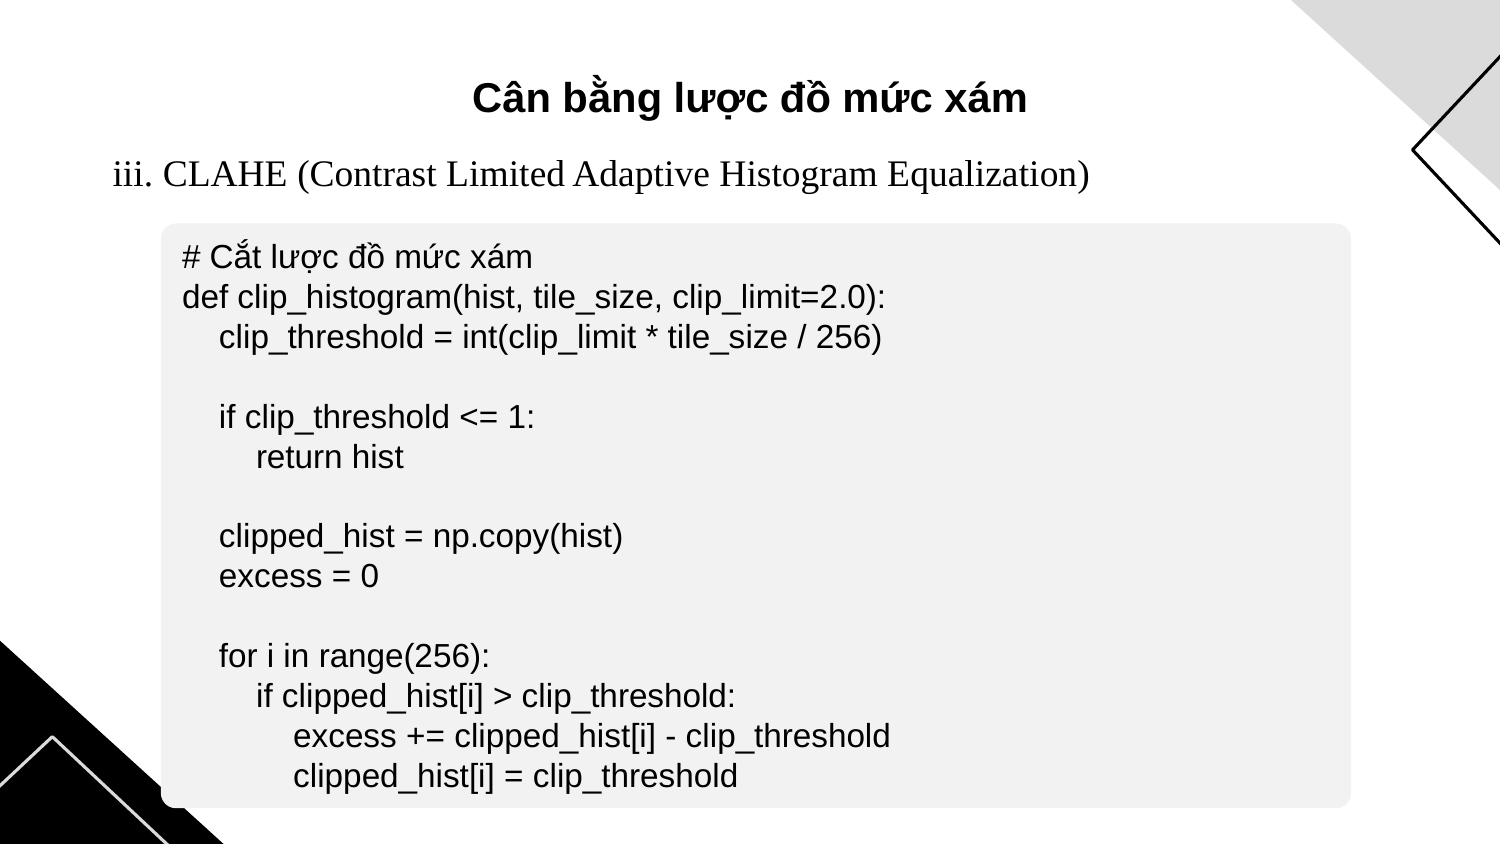

# Cân bằng lược đồ mức xám
iii. CLAHE (Contrast Limited Adaptive Histogram Equalization)
# Cắt lược đồ mức xám
def clip_histogram(hist, tile_size, clip_limit=2.0):
    clip_threshold = int(clip_limit * tile_size / 256)

    if clip_threshold <= 1:
        return hist

    clipped_hist = np.copy(hist)
    excess = 0

    for i in range(256):
        if clipped_hist[i] > clip_threshold:
            excess += clipped_hist[i] - clip_threshold
            clipped_hist[i] = clip_threshold